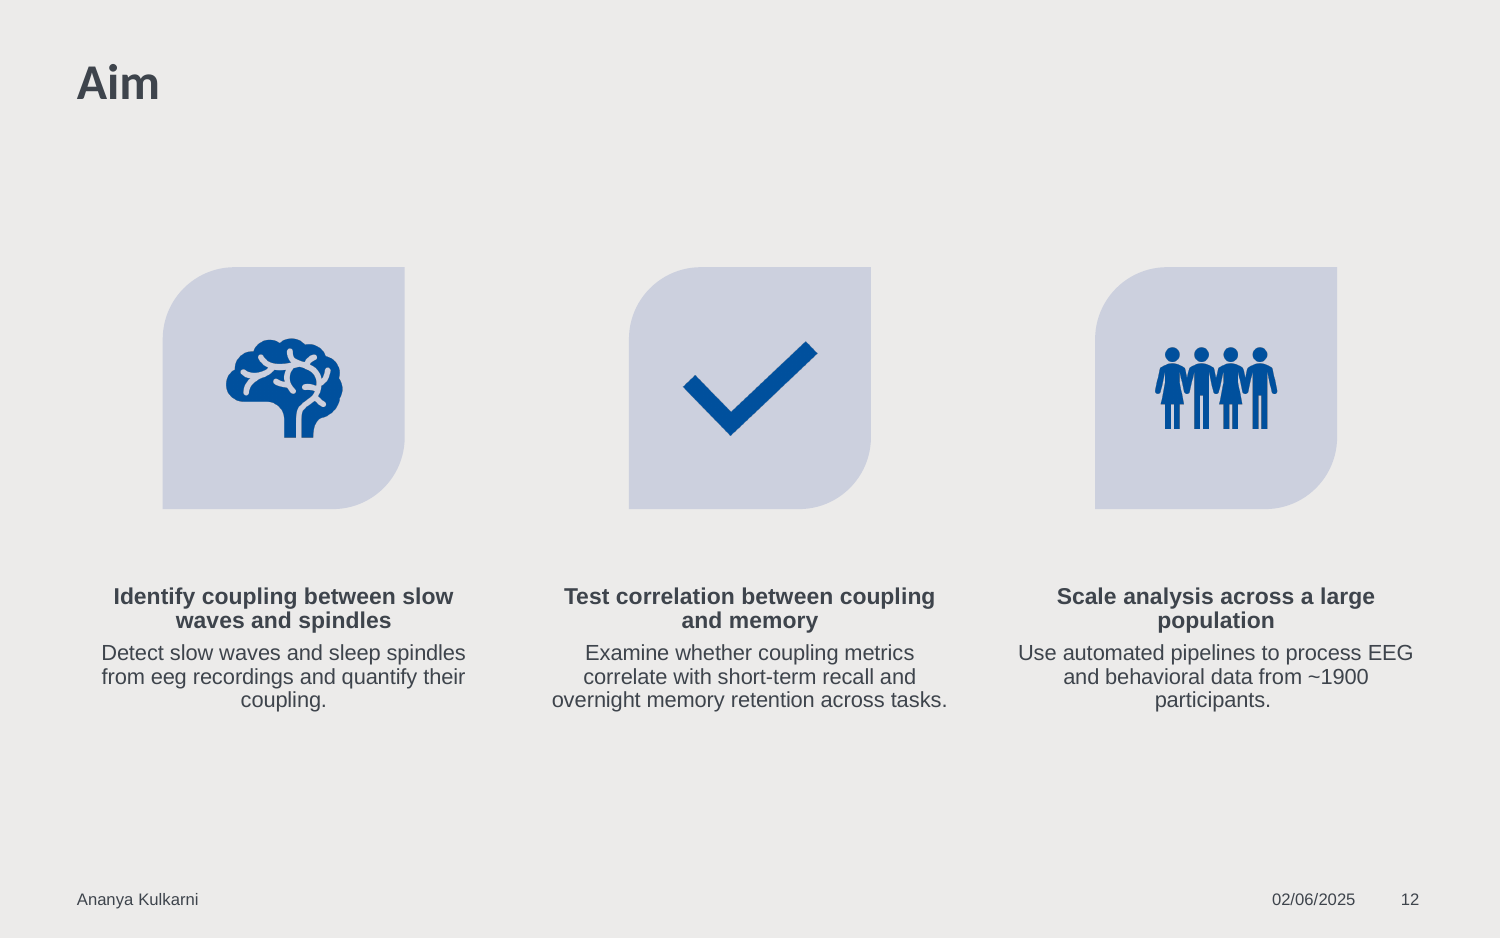

# Aim
Identify coupling between slow waves and spindles
Detect slow waves and sleep spindles from eeg recordings and quantify their coupling.
Test correlation between coupling and memory
Examine whether coupling metrics correlate with short-term recall and overnight memory retention across tasks.
Scale analysis across a large population
Use automated pipelines to process EEG and behavioral data from ~1900 participants.
Ananya Kulkarni
02/06/2025
12